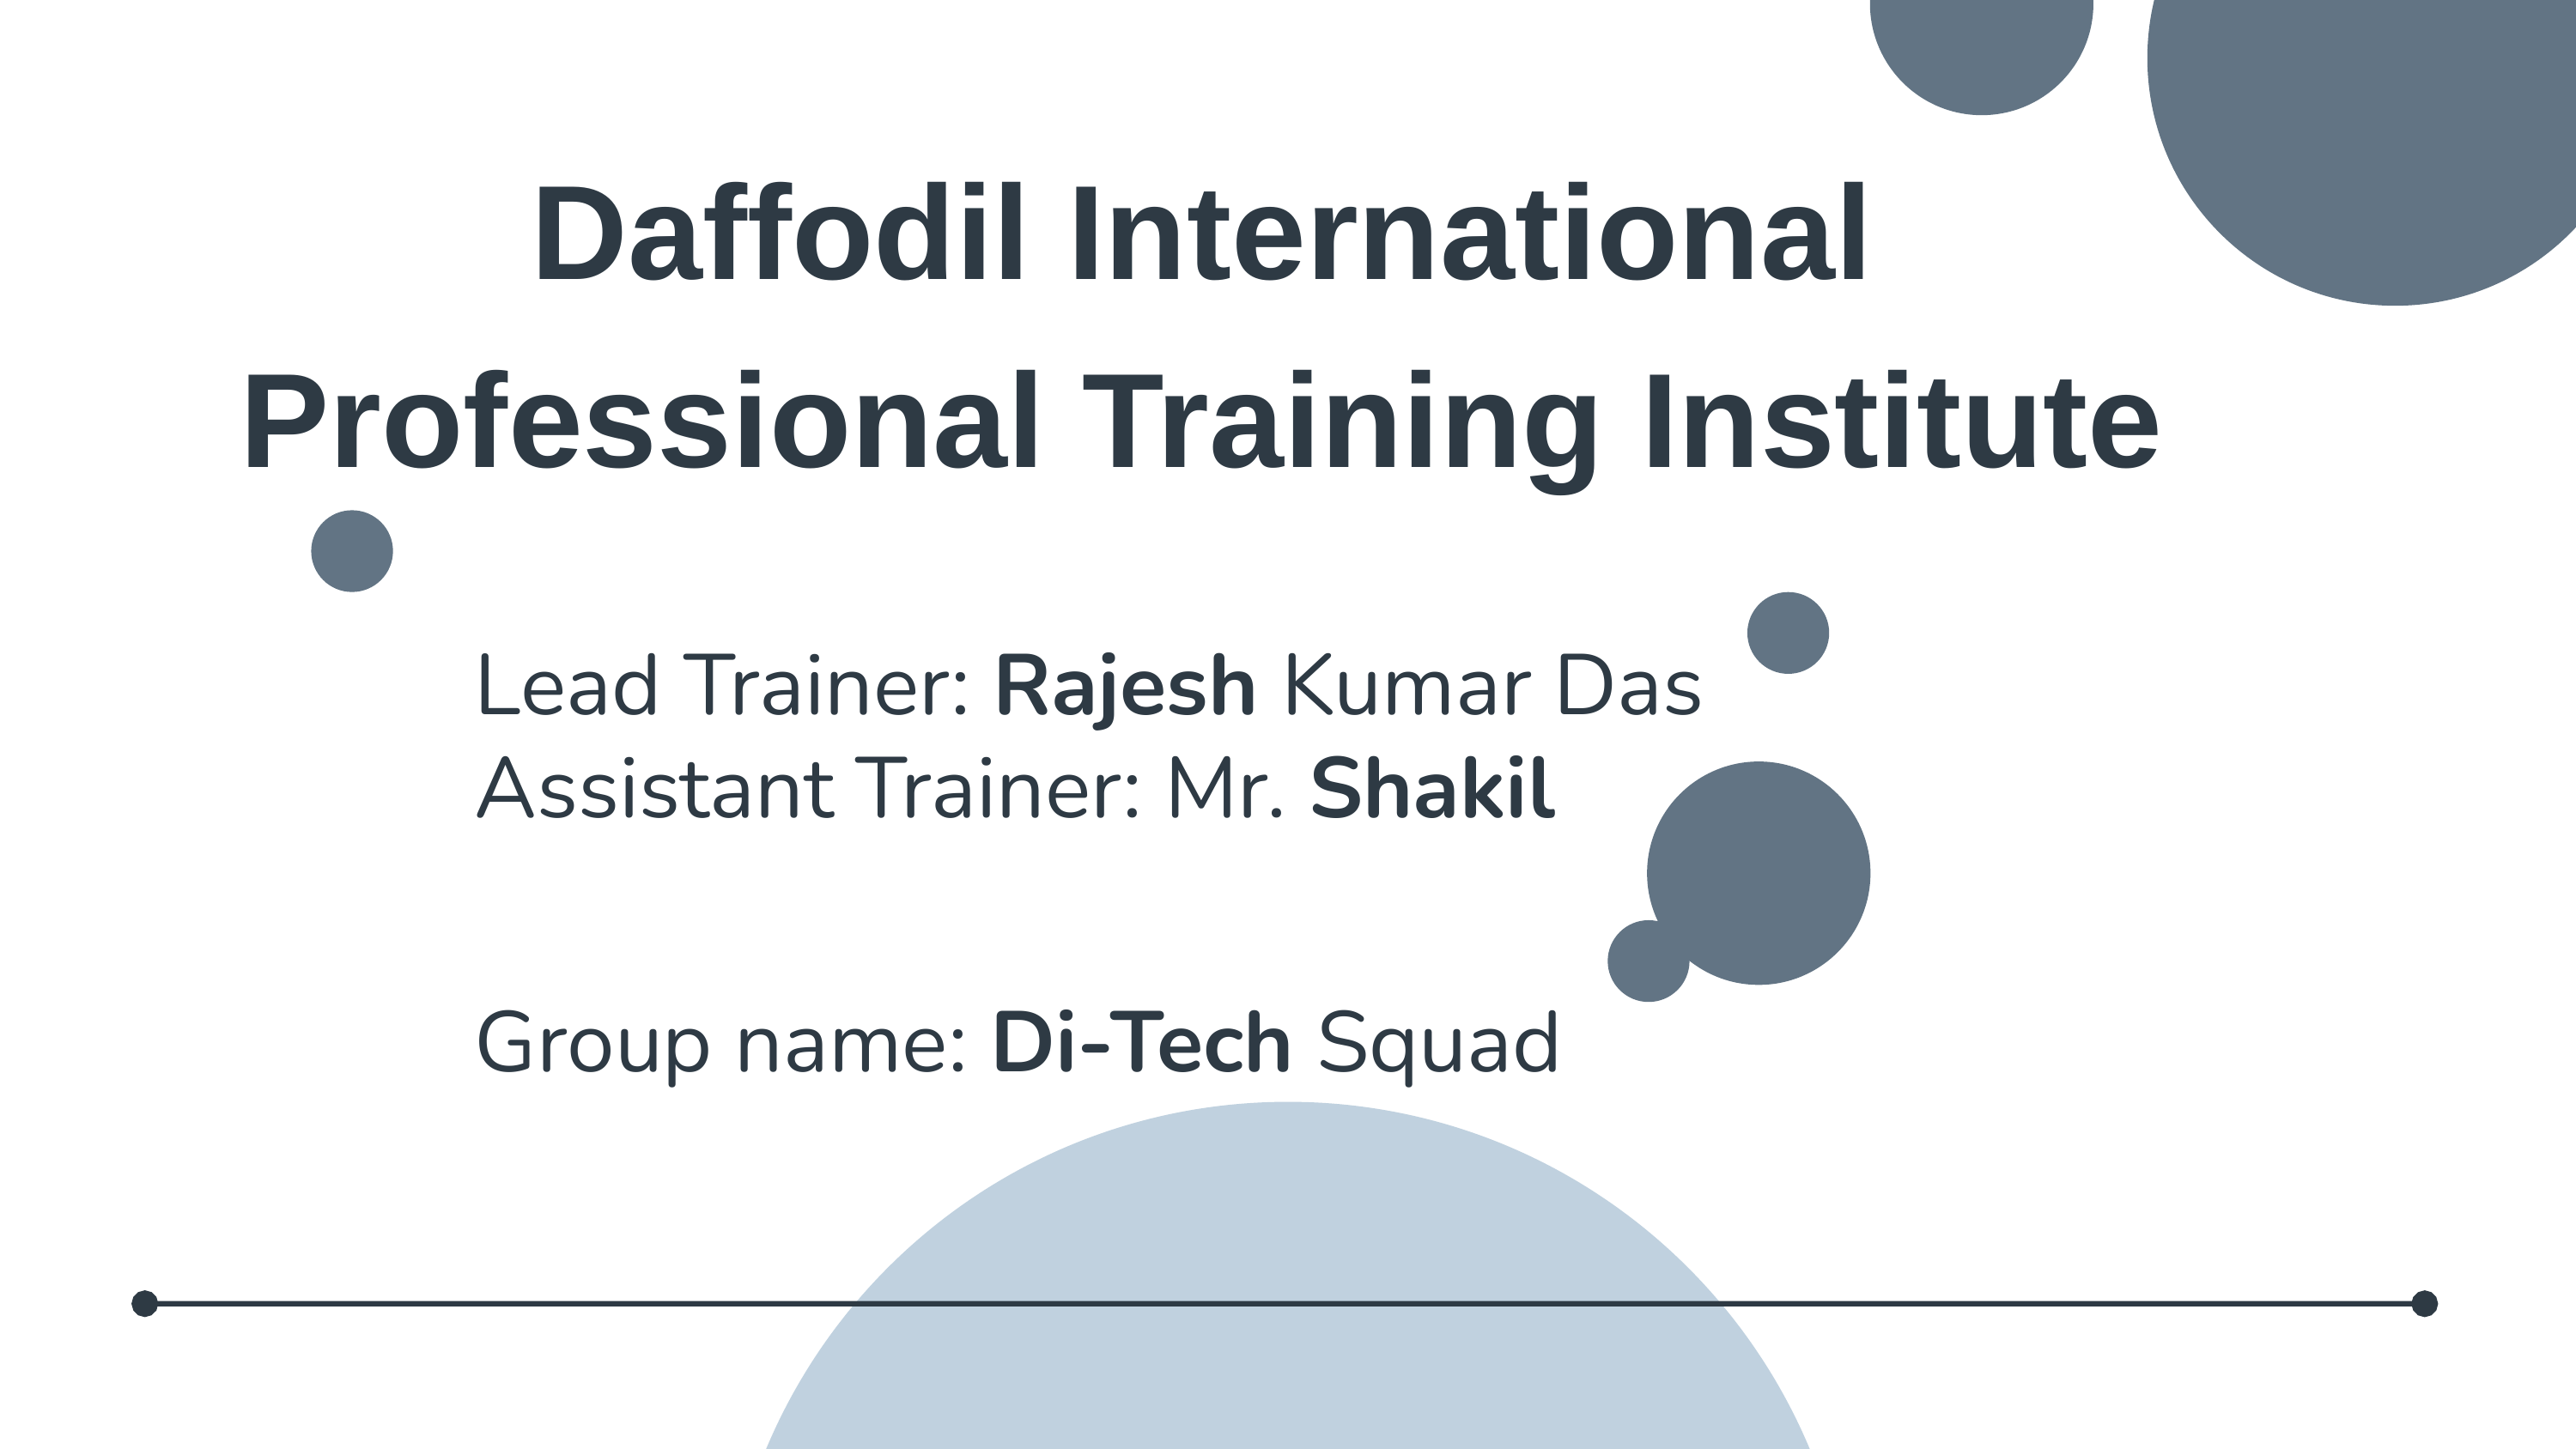

Daffodil International Professional Training Institute

Lead Trainer: Rajesh Kumar Das
Assistant Trainer: Mr. Shakil

Group name: Di-Tech Squad